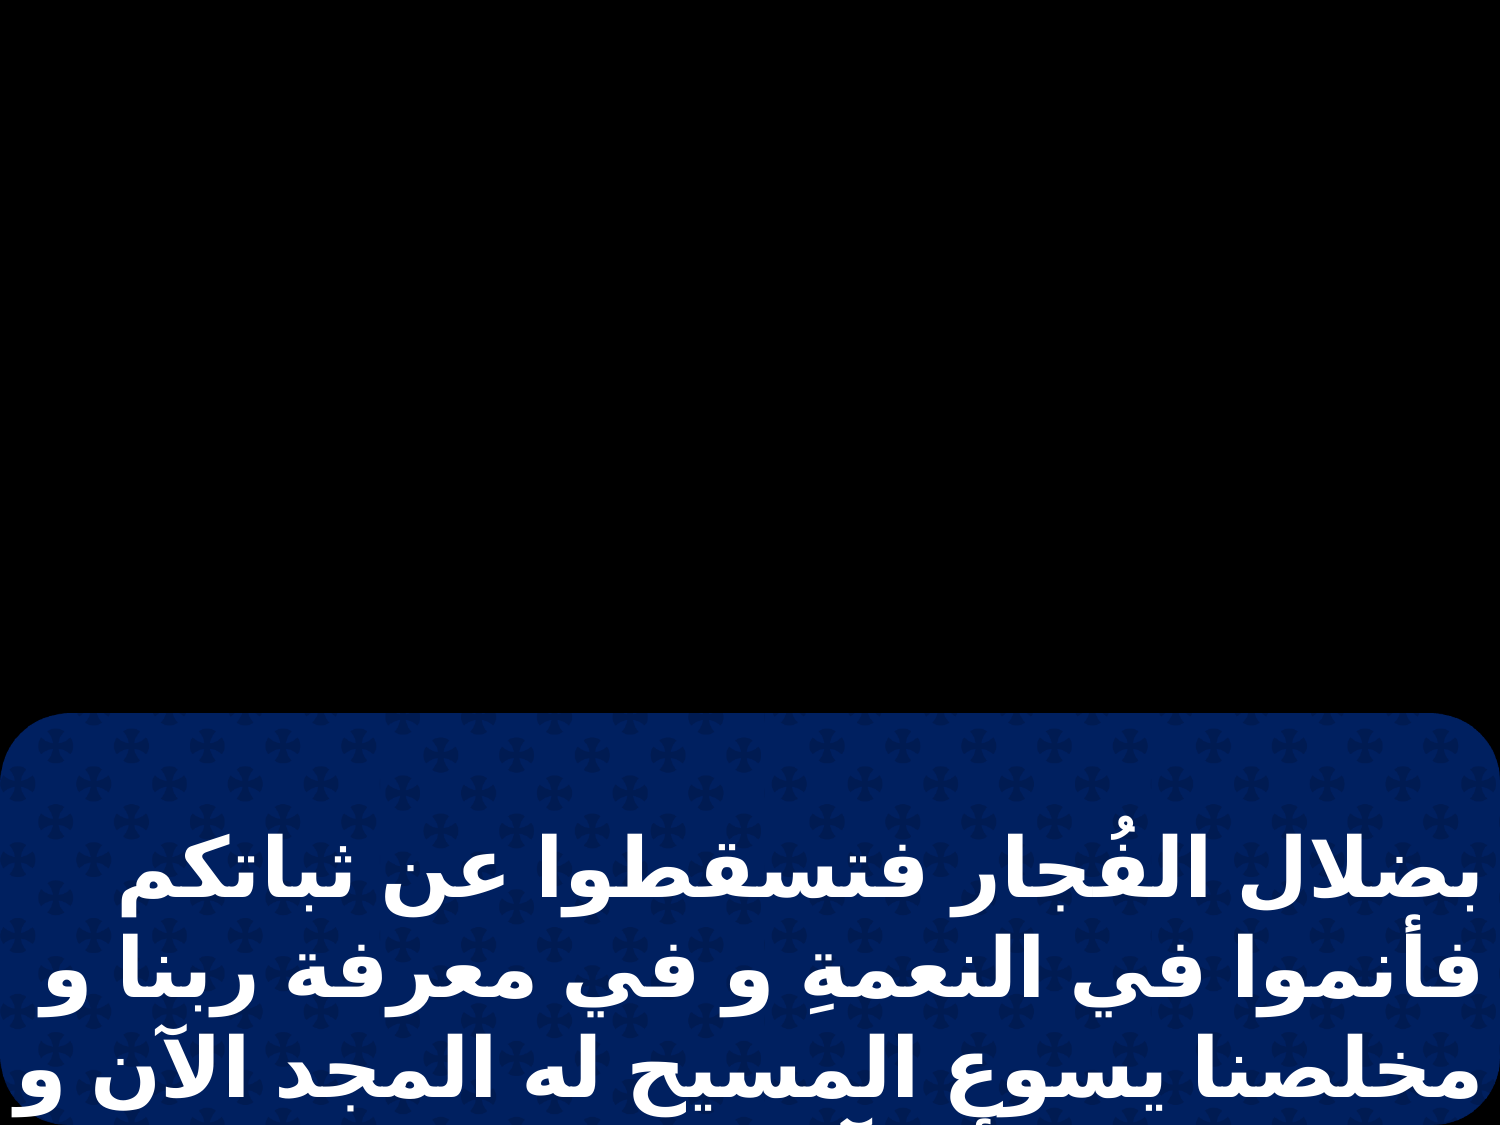

بضلال الفُجار فتسقطوا عن ثباتكم فأنموا في النعمةِ و في معرفة ربنا و مخلصنا يسوع المسيح له المجد الآن و إلى يوم الأبد آمين .